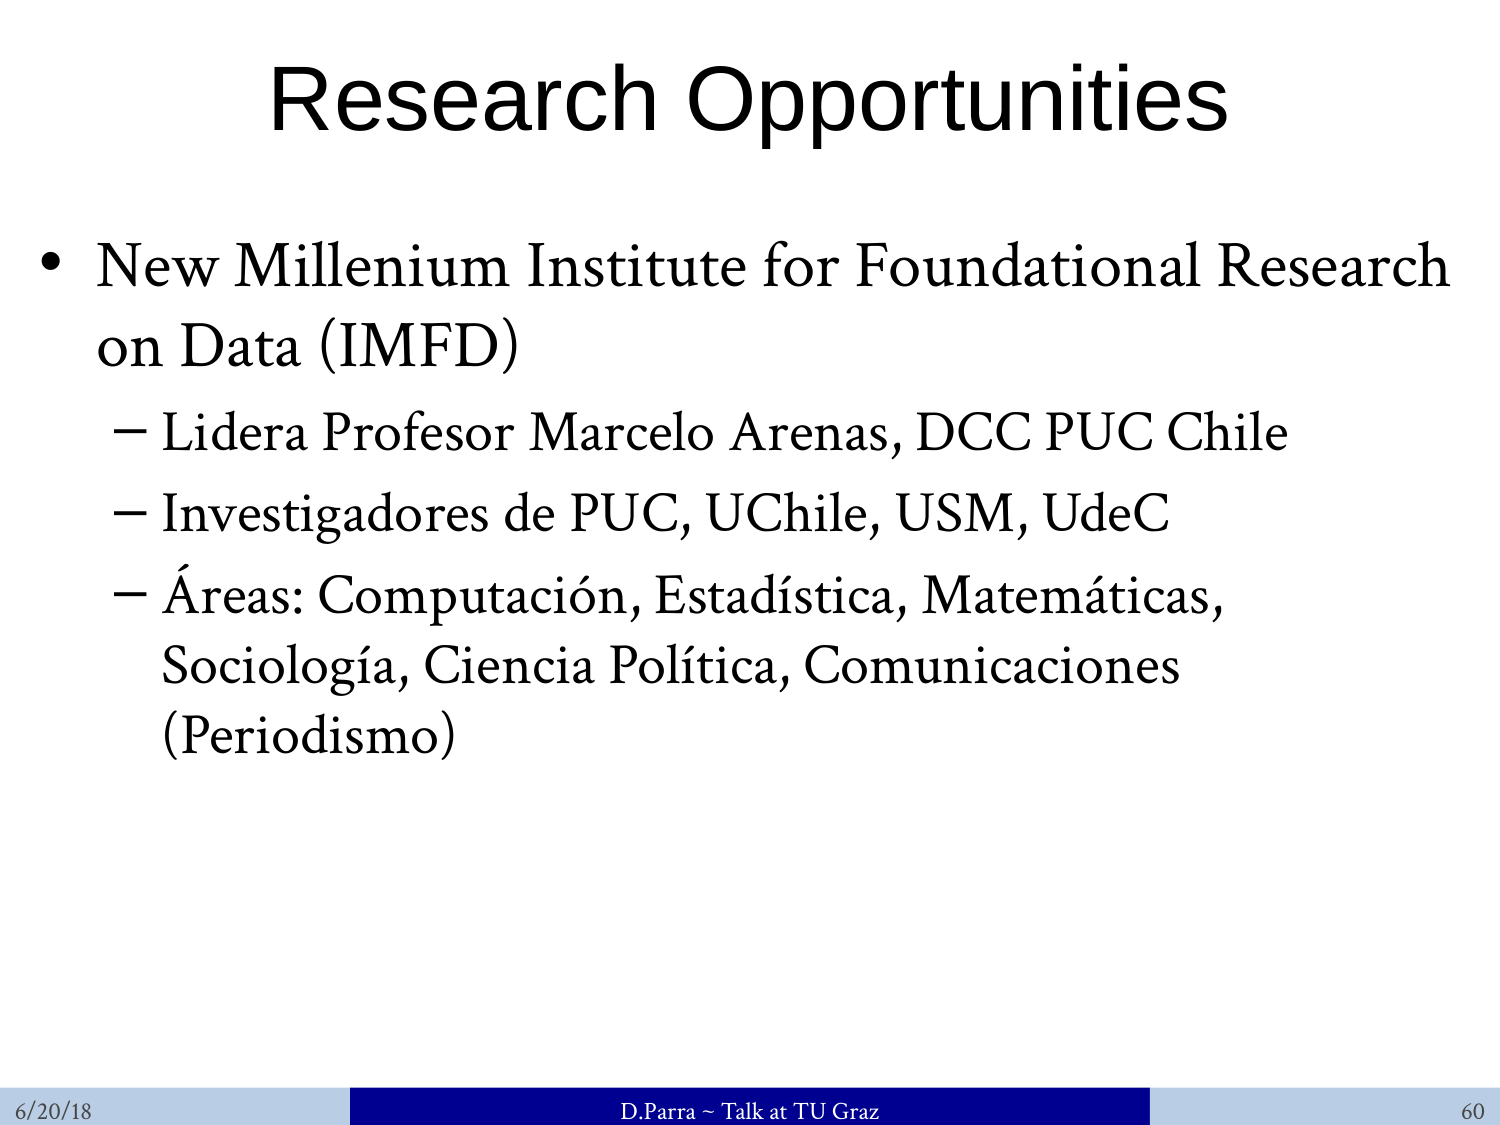

# Research Opportunities
New Millenium Institute for Foundational Research on Data (IMFD)
Lidera Profesor Marcelo Arenas, DCC PUC Chile
Investigadores de PUC, UChile, USM, UdeC
Áreas: Computación, Estadística, Matemáticas, Sociología, Ciencia Política, Comunicaciones (Periodismo)

6/20/18
D.Parra ~ Talk at TU Graz
60